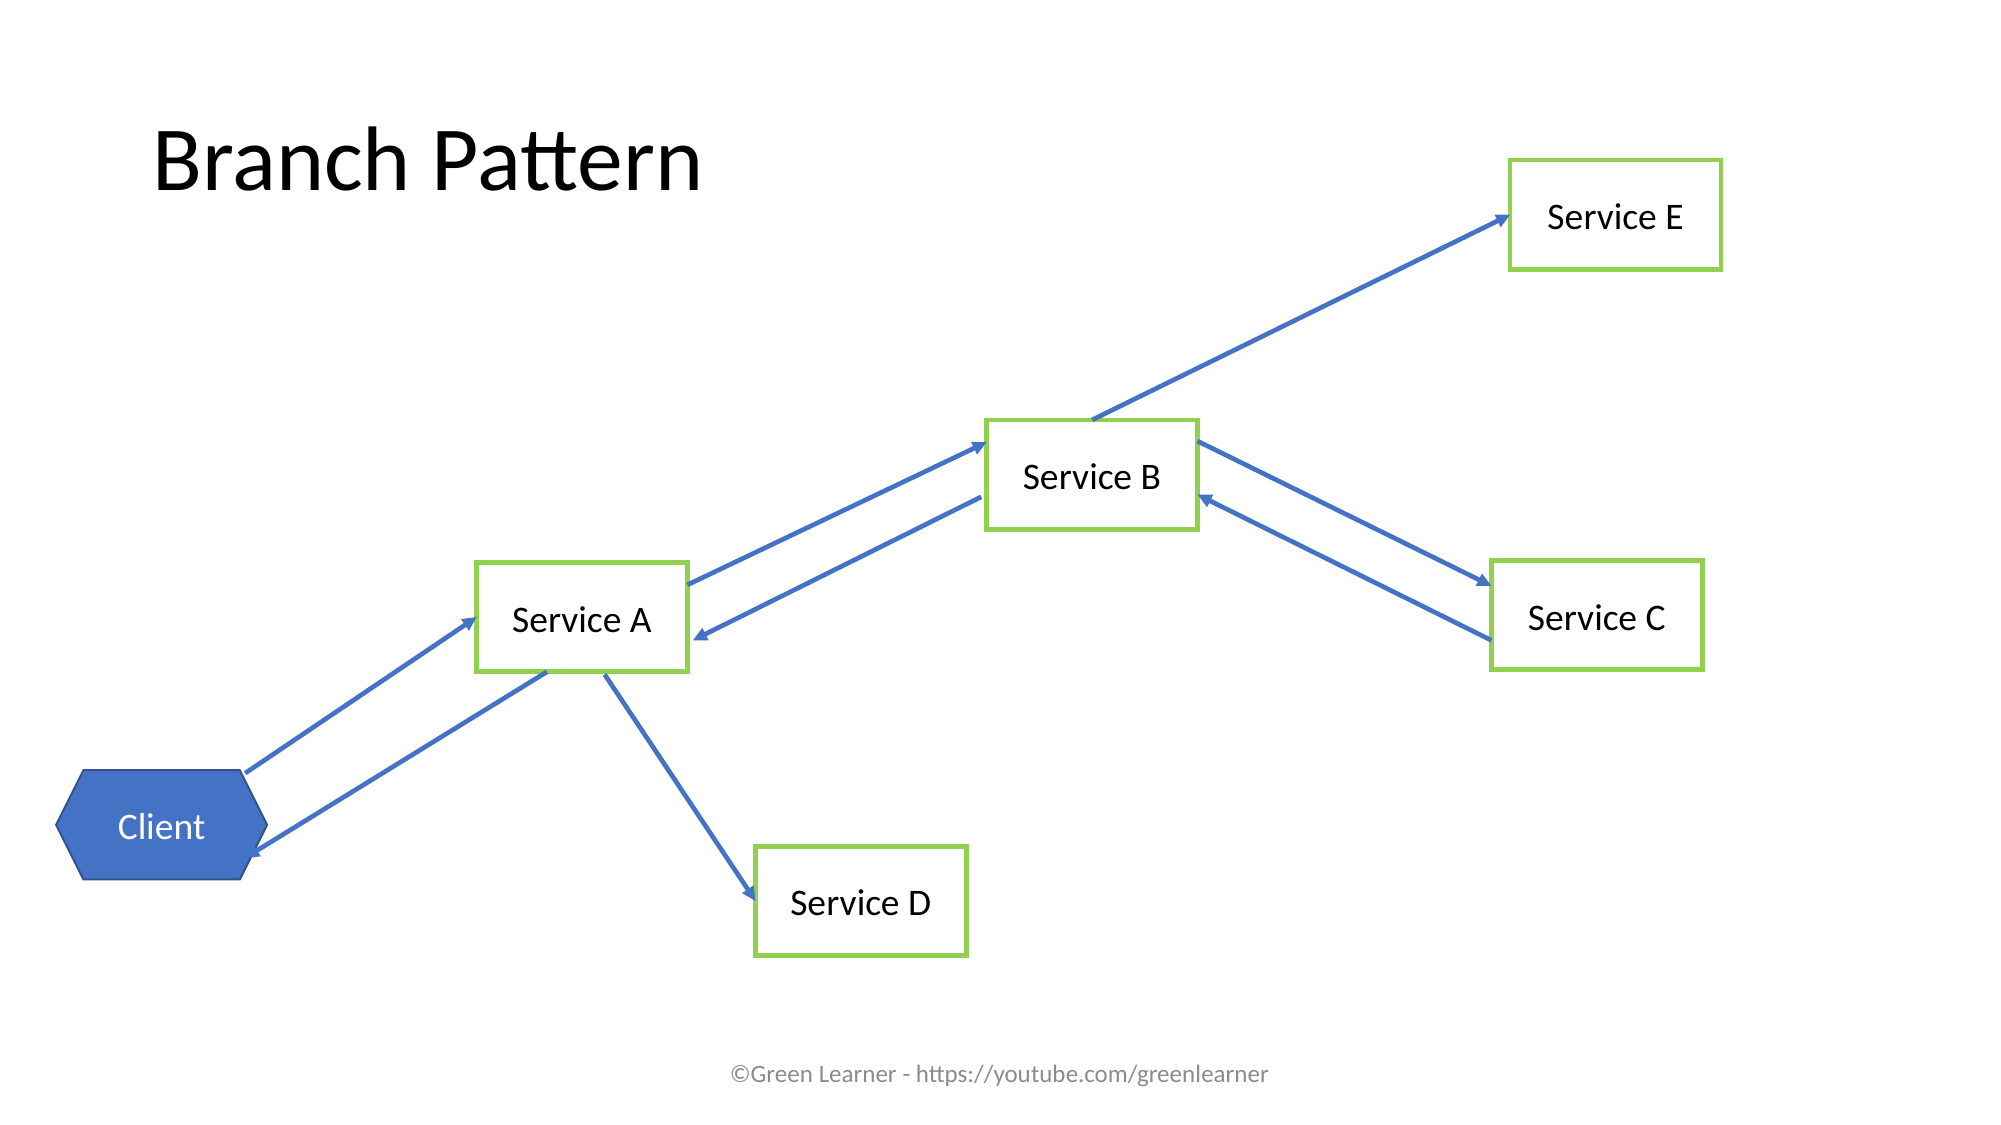

# Branch Pattern
Service E
Service B
Service C
Service A
Client
Service D
©Green Learner - https://youtube.com/greenlearner